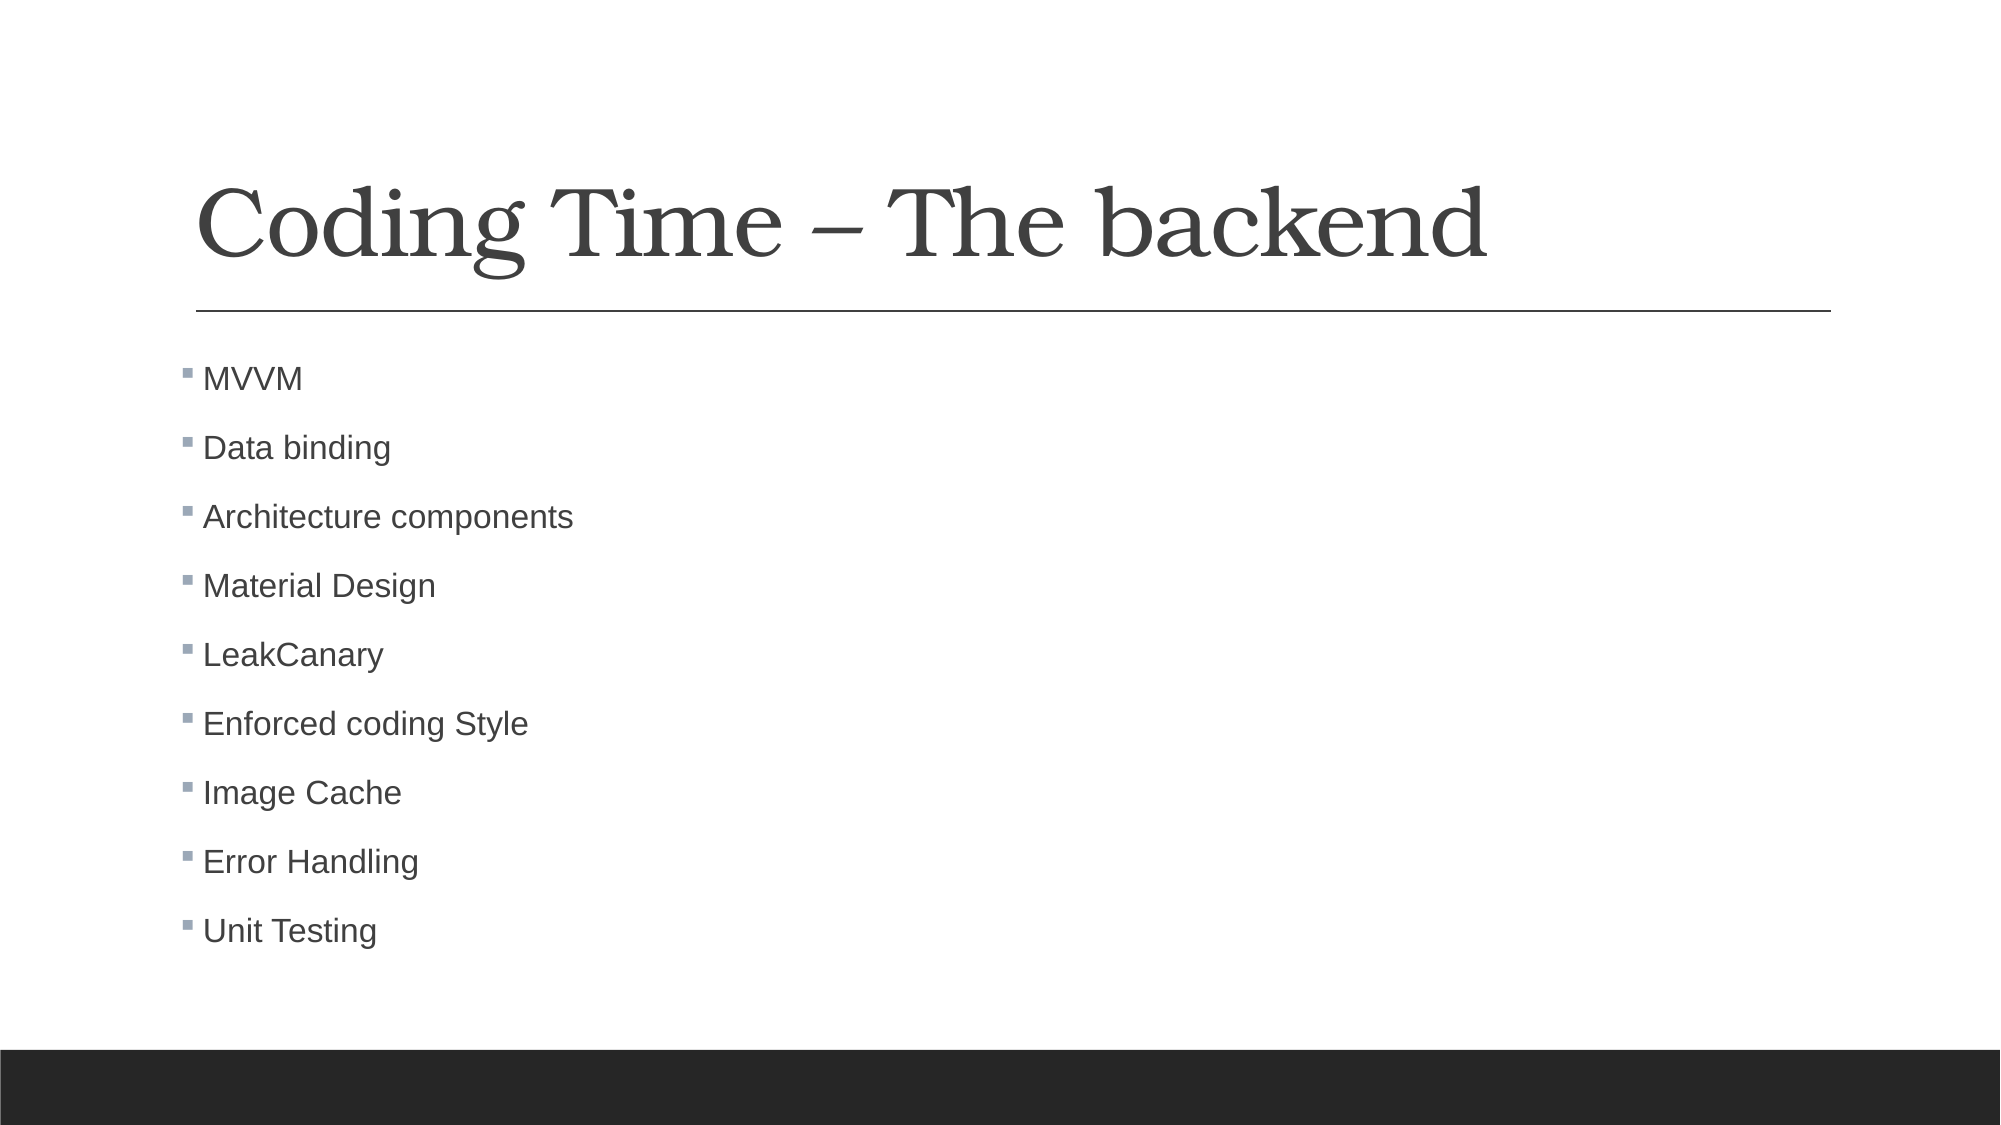

# Coding Time – The backend
 MVVM
 Data binding
 Architecture components
 Material Design
 LeakCanary
 Enforced coding Style
 Image Cache
 Error Handling
 Unit Testing